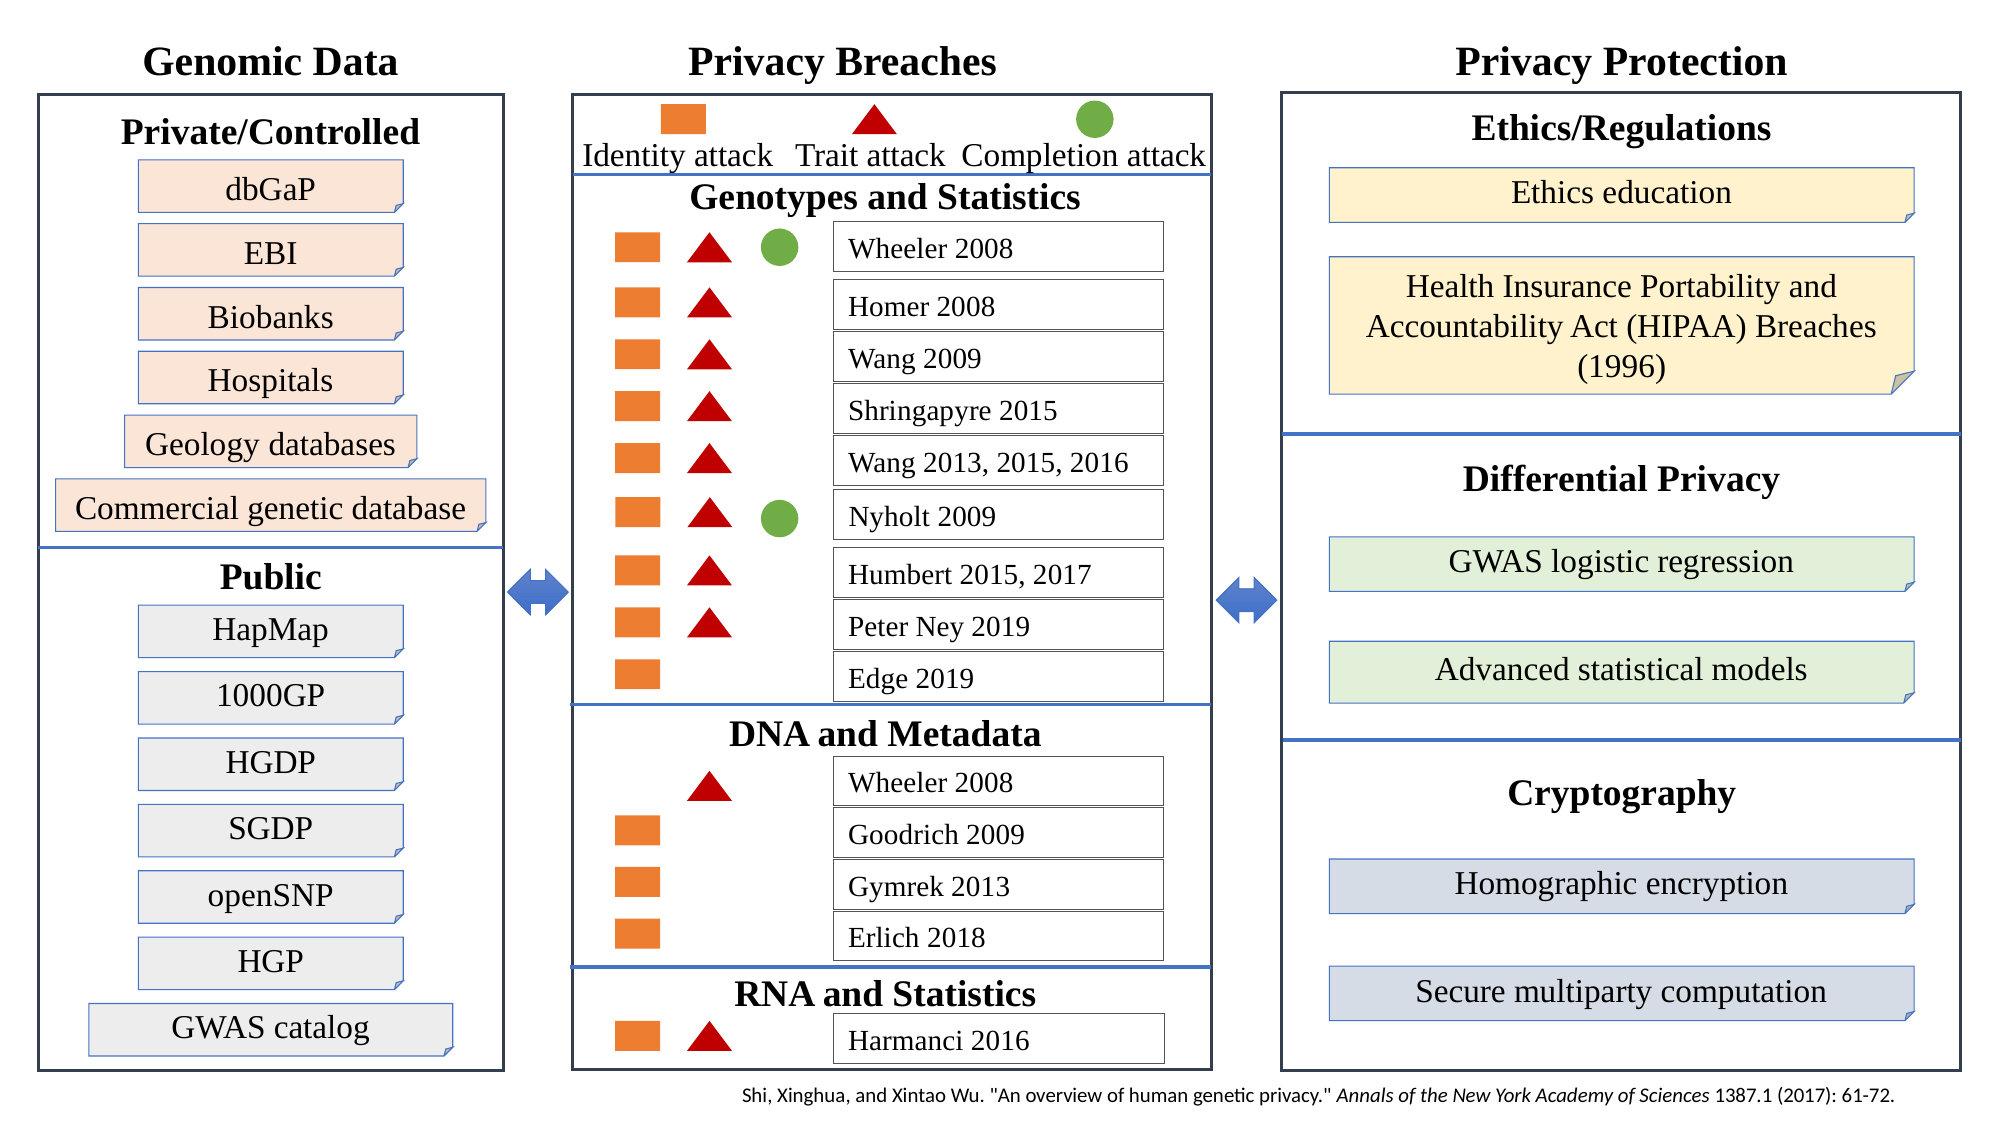

Genomic Data
Privacy Breaches
Privacy Protection

Ethics/Regulations
Private/Controlled

Identity attack
Trait attack
Completion attack
dbGaP
Genotypes and Statistics
Ethics education
Wheeler 2008
EBI

Health Insurance Portability and Accountability Act (HIPAA) Breaches (1996)
Homer 2008

Biobanks
Wang 2009

Hospitals
Shringapyre 2015

Geology databases
Wang 2013, 2015, 2016

Differential Privacy
Commercial genetic database
Nyholt 2009

GWAS logistic regression
Public
Humbert 2015, 2017

Peter Ney 2019
HapMap

Advanced statistical models
Edge 2019

1000GP
DNA and Metadata
HGDP
Wheeler 2008
Cryptography

SGDP
Goodrich 2009

Homographic encryption
Gymrek 2013

openSNP
Erlich 2018

HGP
RNA and Statistics
Secure multiparty computation
GWAS catalog
Harmanci 2016

Shi, Xinghua, and Xintao Wu. "An overview of human genetic privacy." Annals of the New York Academy of Sciences 1387.1 (2017): 61-72.